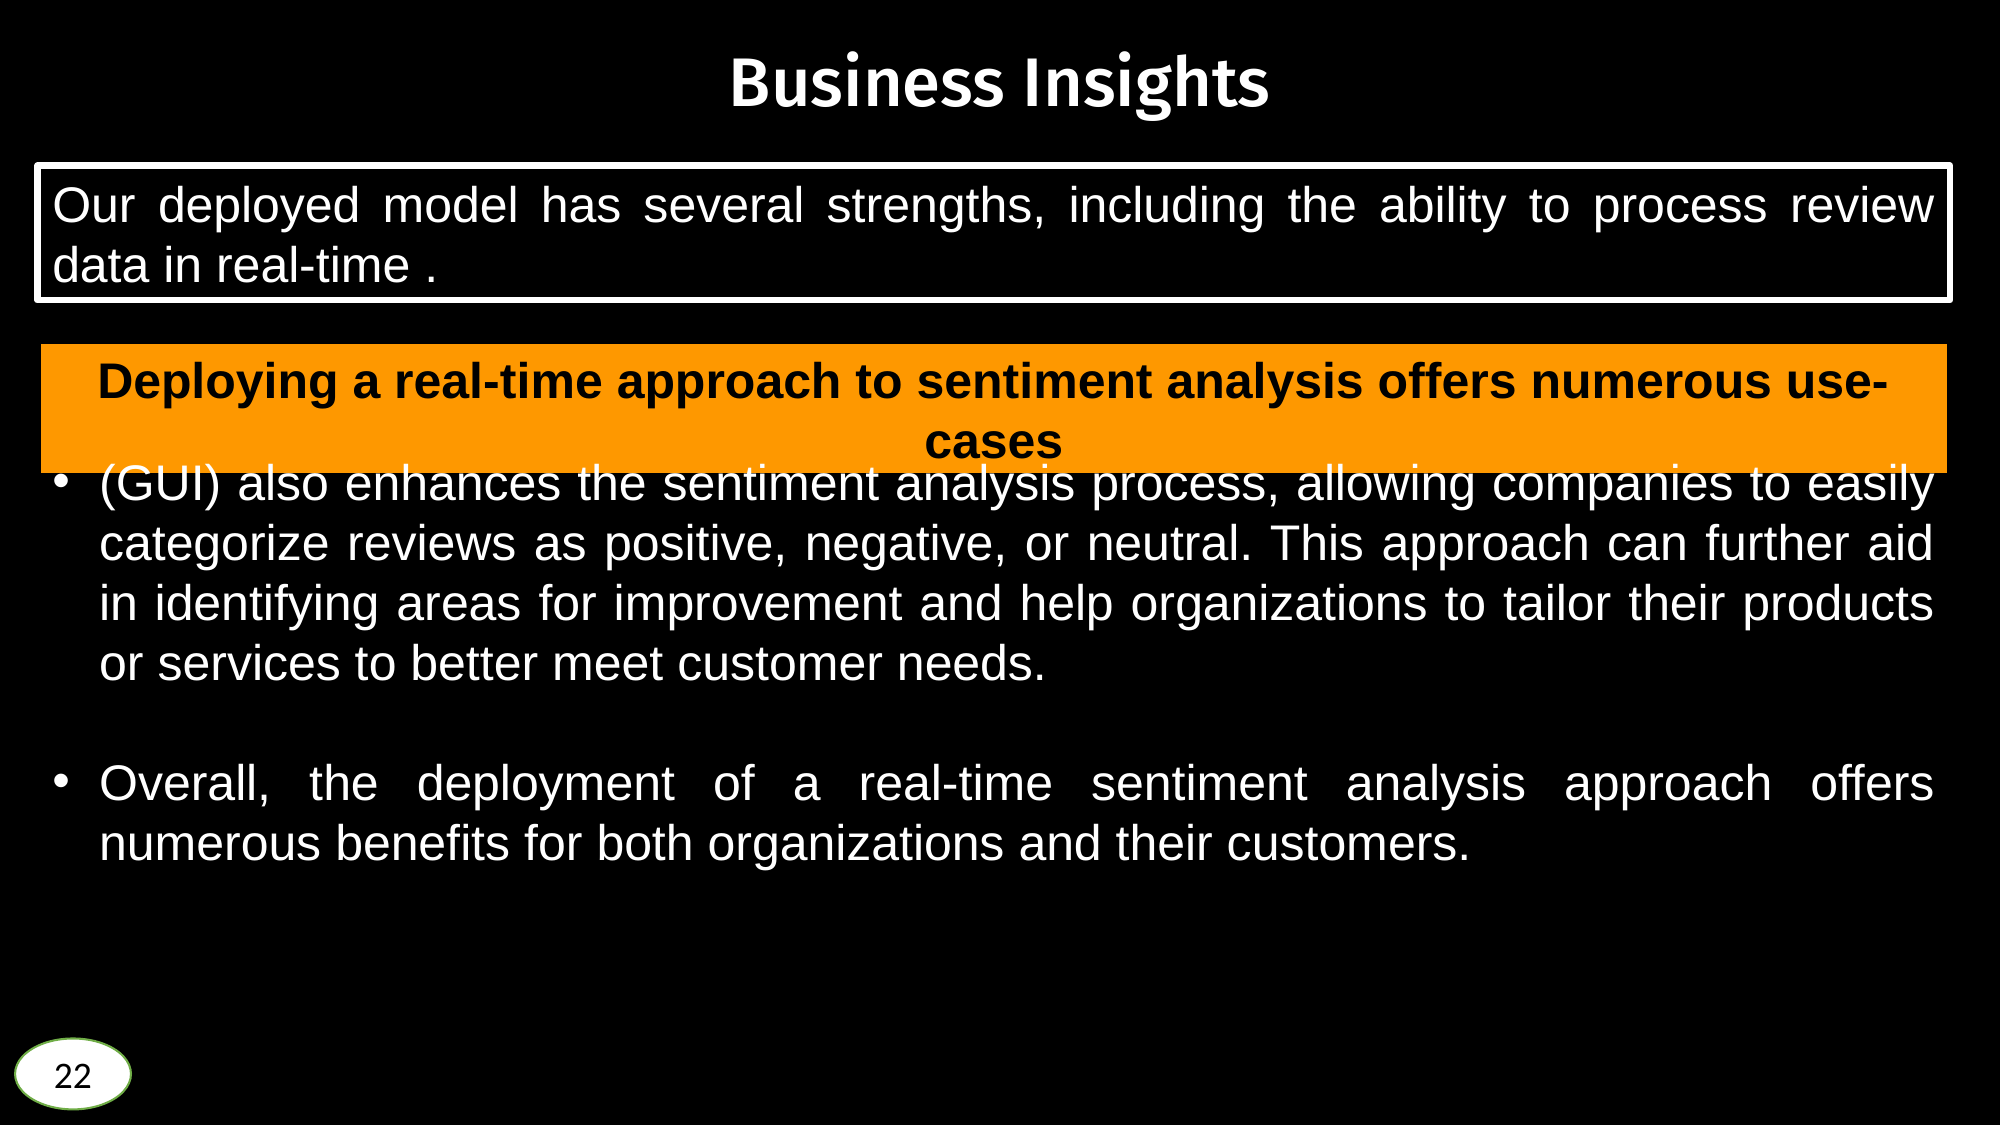

Business Insights
Our deployed model has several strengths, including the ability to process review data in real-time .
Deploying a real-time approach to sentiment analysis offers numerous use-cases
(GUI) also enhances the sentiment analysis process, allowing companies to easily categorize reviews as positive, negative, or neutral. This approach can further aid in identifying areas for improvement and help organizations to tailor their products or services to better meet customer needs.

Overall, the deployment of a real-time sentiment analysis approach offers numerous benefits for both organizations and their customers.
22
The deployment of such an approach allows organizations to forecast customer ratings based on previous review data, aiding in the development of effective marketing strategies.